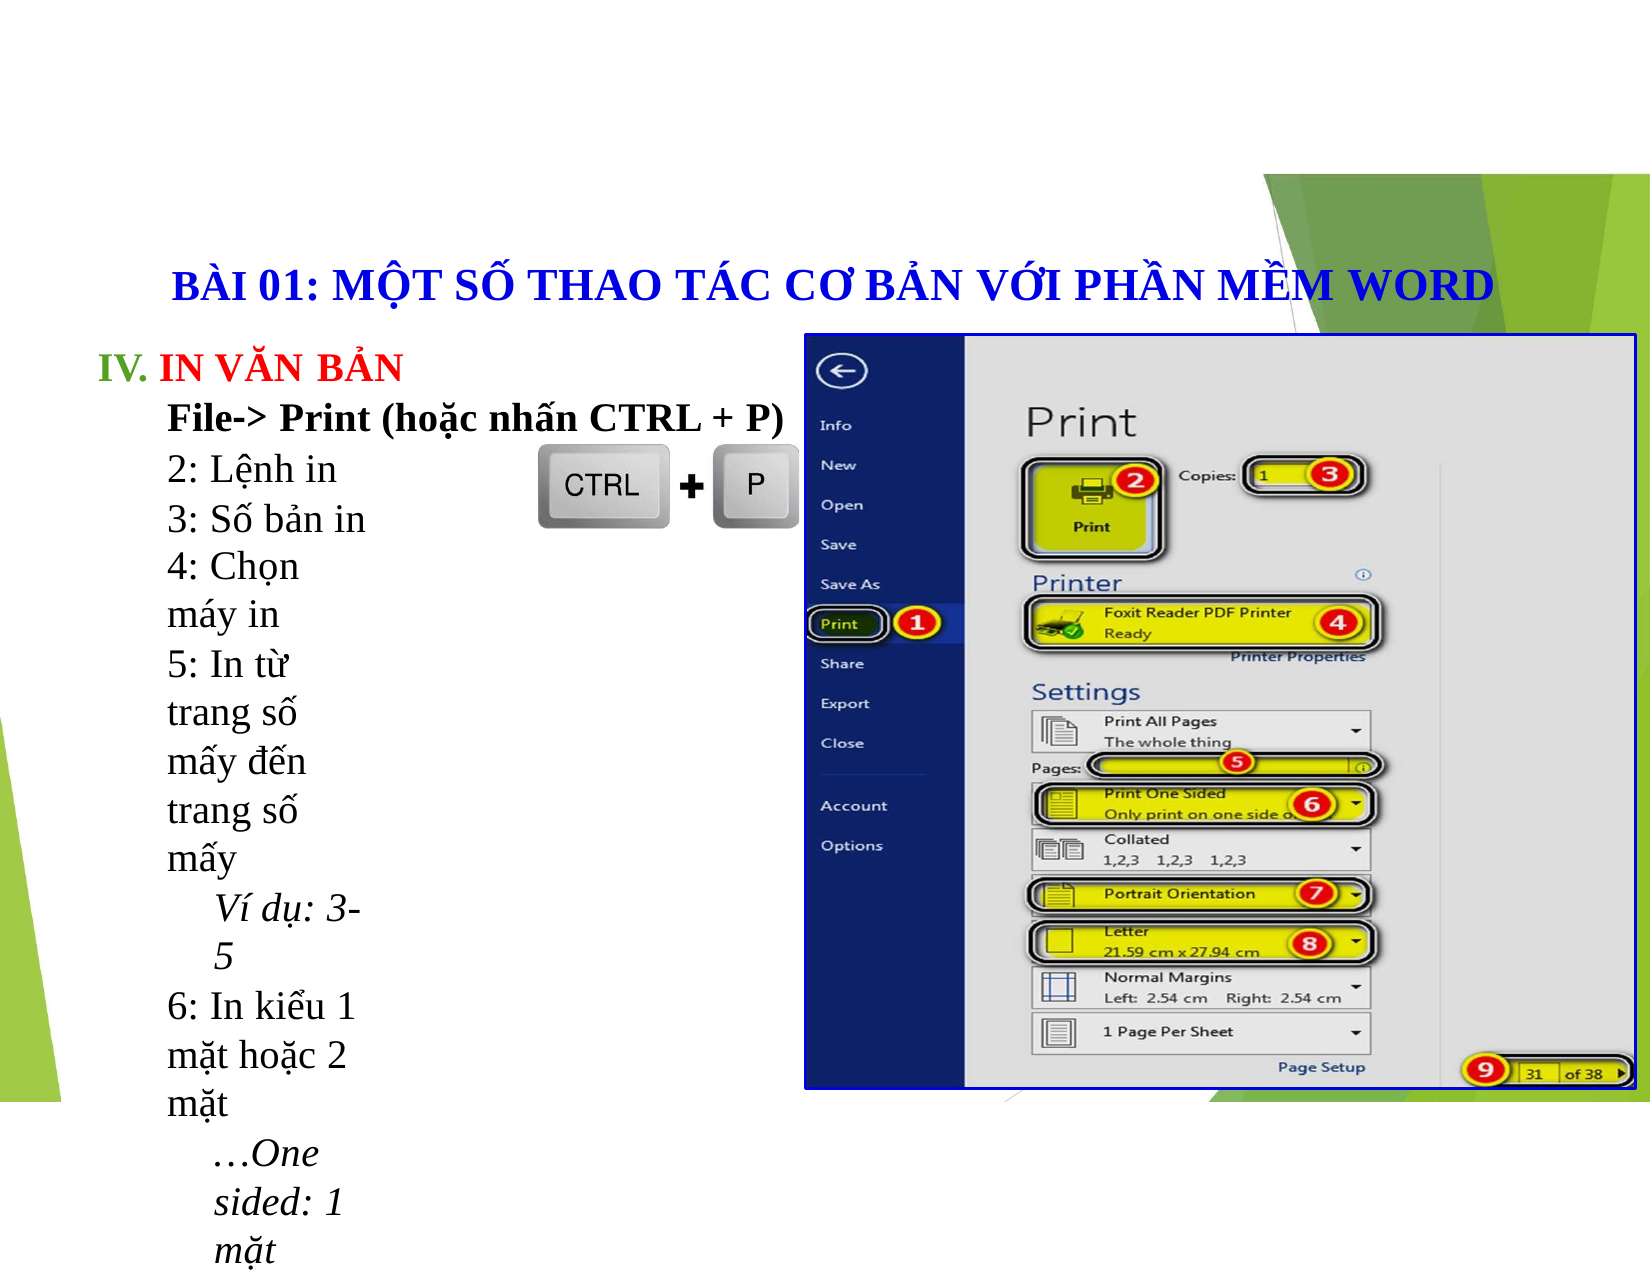

BÀI 01: MỘT SỐ THAO TÁC CƠ BẢN VỚI PHẦN MỀM WORD
IV. IN VĂN BẢN
File-> Print (hoặc nhấn CTRL + P)
2: Lệnh in  3: Số bản in
4: Chọn máy in
5: In từ trang số mấy đến trang số mấy
Ví dụ: 3-5
6: In kiểu 1 mặt hoặc 2 mặt
…One sided: 1 mặt
… Both sided: 2 mặt
7: Hướng giấy in (Ngang/Dọc)  8: Khổ giấy
9: Chuyển trang in